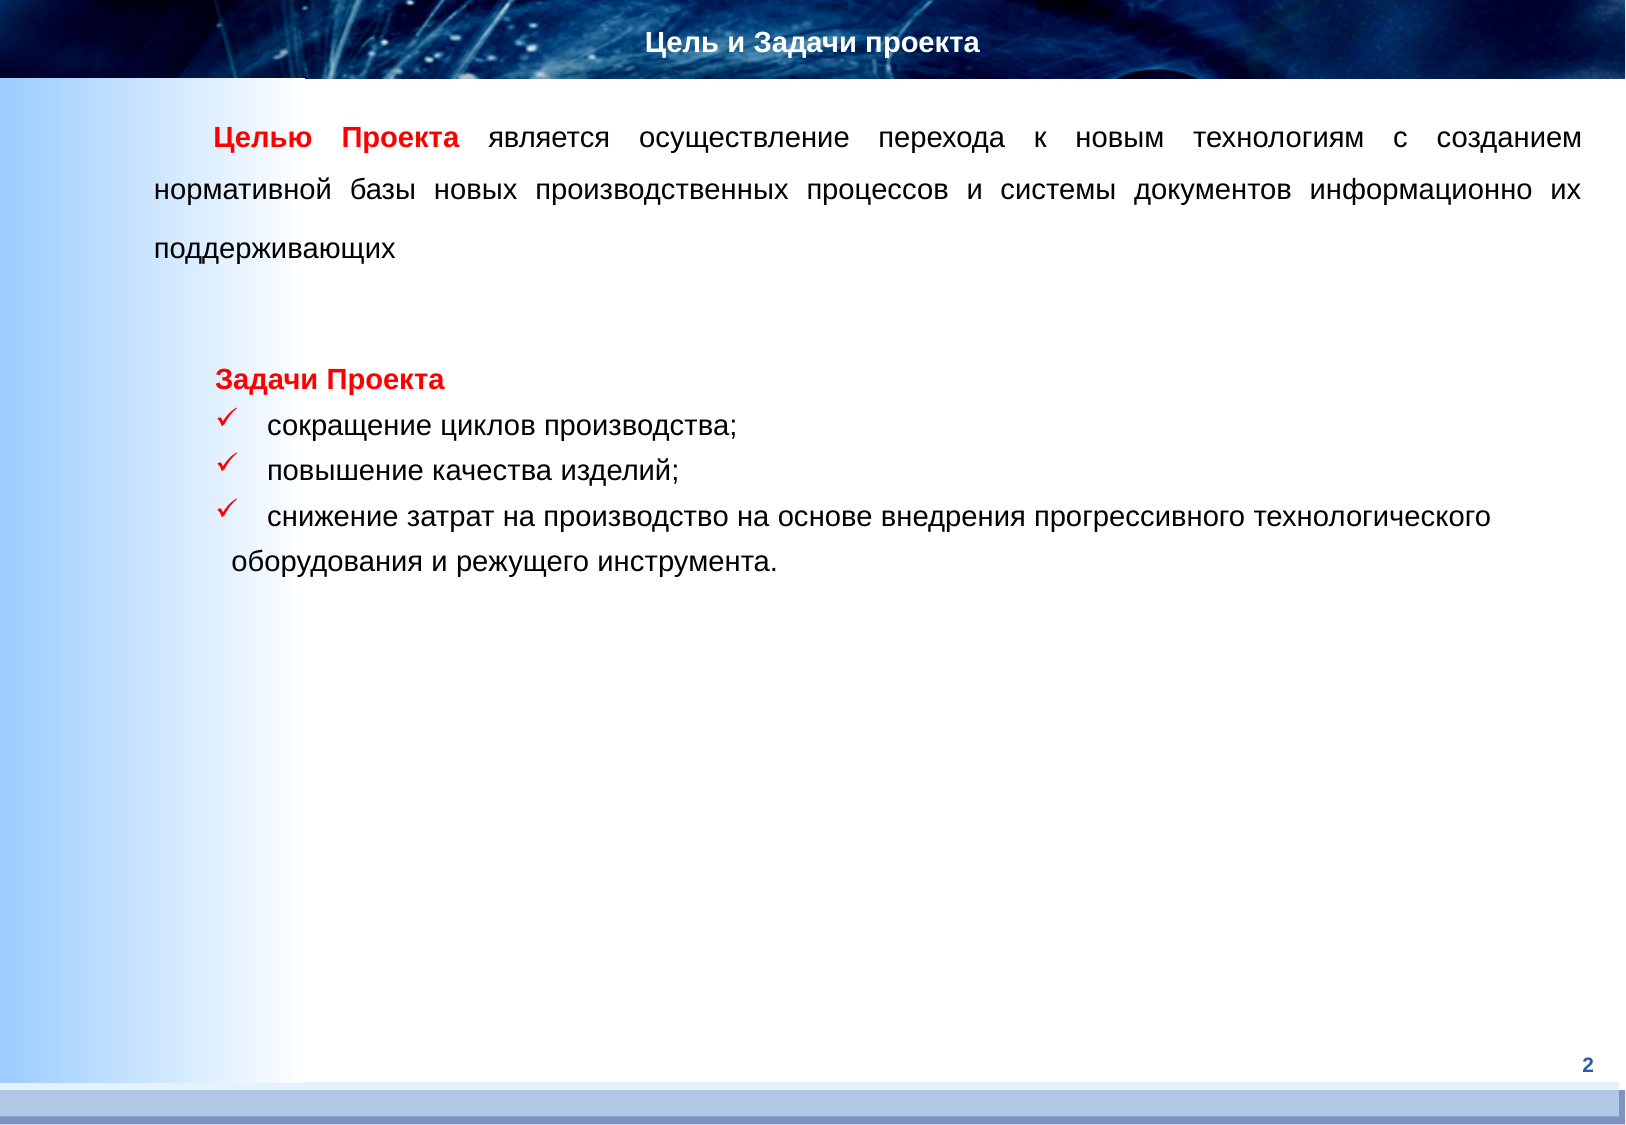

Цель и Задачи проекта

Целью Проекта является осуществление перехода к новым технологиям с созданием нормативной базы новых производственных процессов и системы документов информационно их поддерживающих
Задачи Проекта
  сокращение циклов производства;
  повышение качества изделий;
  снижение затрат на производство на основе внедрения прогрессивного технологического
  оборудования и режущего инструмента.
2